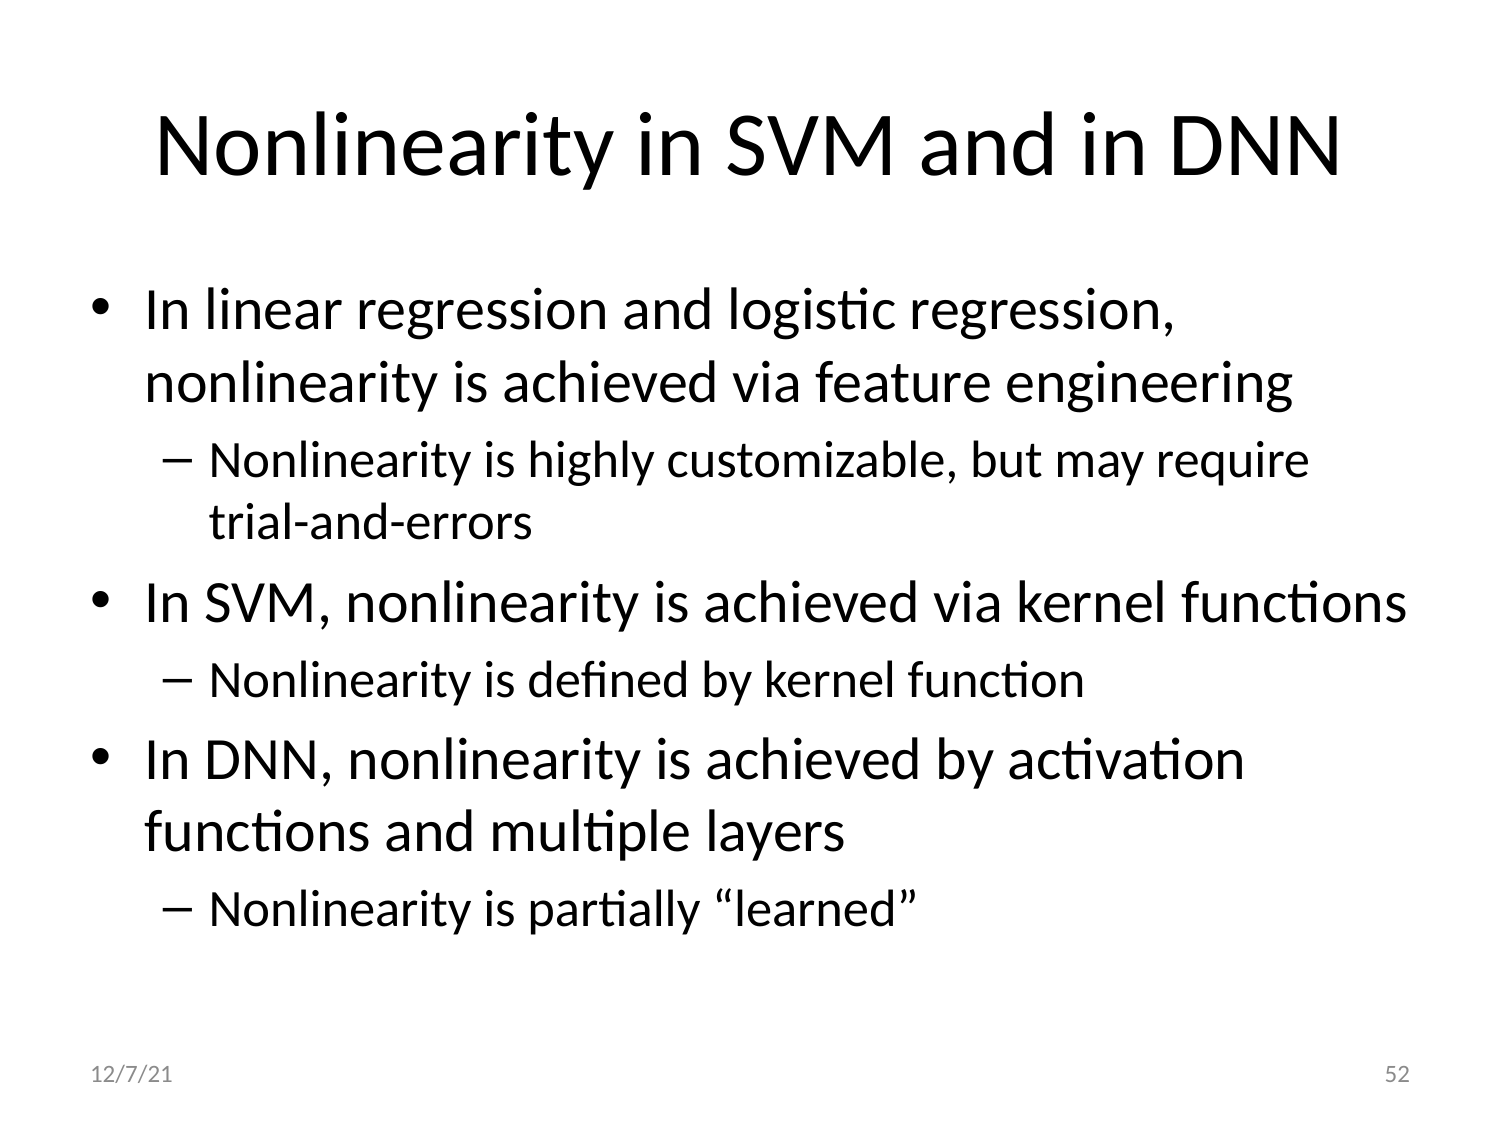

# Nonlinearity in SVM and in DNN
In linear regression and logistic regression, nonlinearity is achieved via feature engineering
Nonlinearity is highly customizable, but may require trial-and-errors
In SVM, nonlinearity is achieved via kernel functions
Nonlinearity is defined by kernel function
In DNN, nonlinearity is achieved by activation functions and multiple layers
Nonlinearity is partially “learned”
12/7/21
52